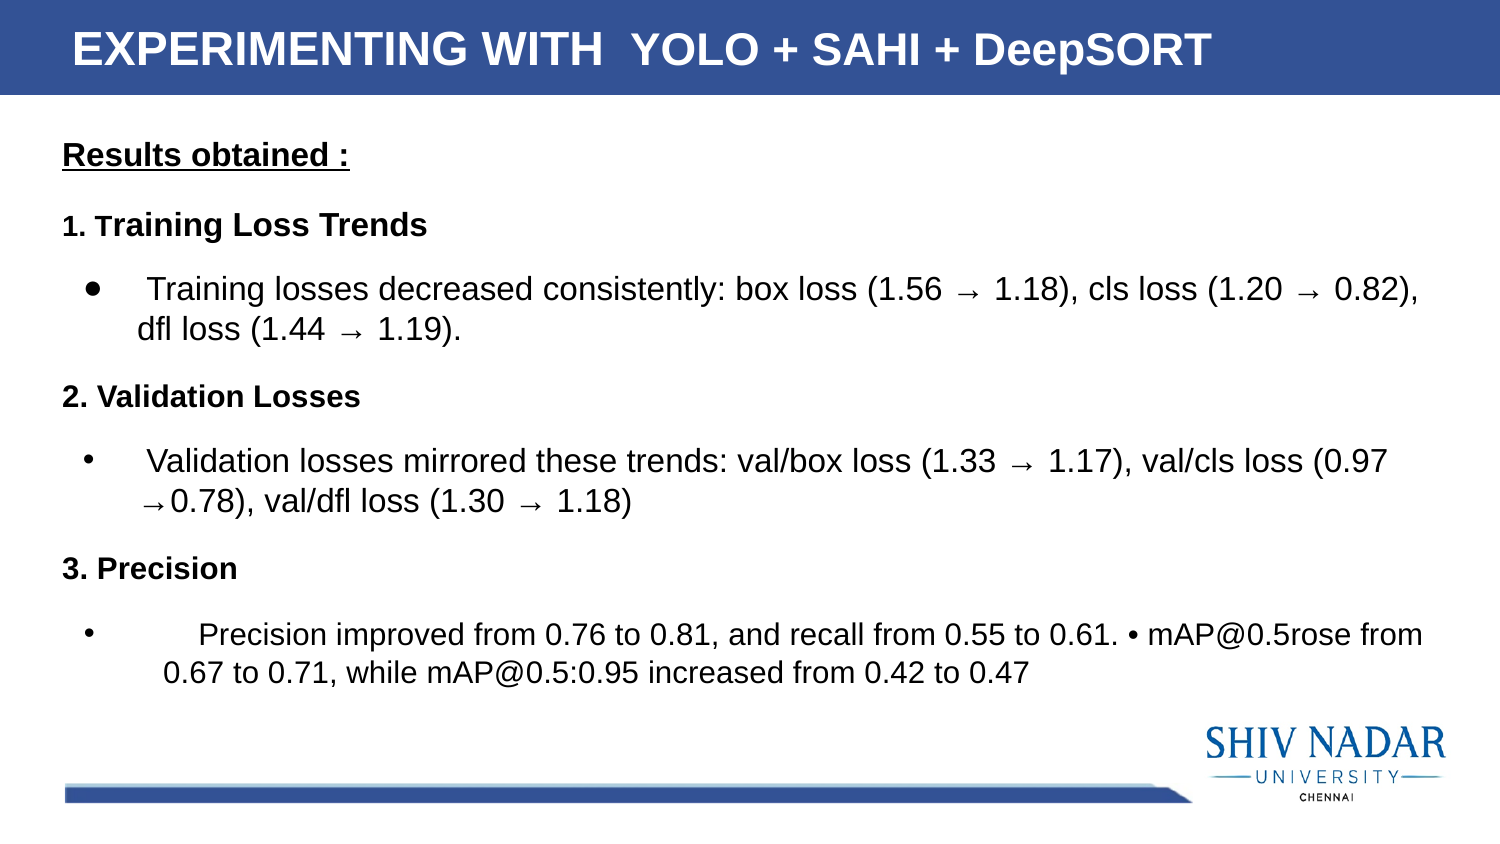

EXPERIMENTING WITH  YOLO + SAHI + DeepSORT

Results obtained :
1. Training Loss Trends
 Training losses decreased consistently: box loss (1.56 → 1.18), cls loss (1.20 → 0.82), dfl loss (1.44 → 1.19).
2. Validation Losses
 Validation losses mirrored these trends: val/box loss (1.33 → 1.17), val/cls loss (0.97 →0.78), val/dfl loss (1.30 → 1.18)
3. Precision
       Precision improved from 0.76 to 0.81, and recall from 0.55 to 0.61. • mAP@0.5rose from     0.67 to 0.71, while mAP@0.5:0.95 increased from 0.42 to 0.47